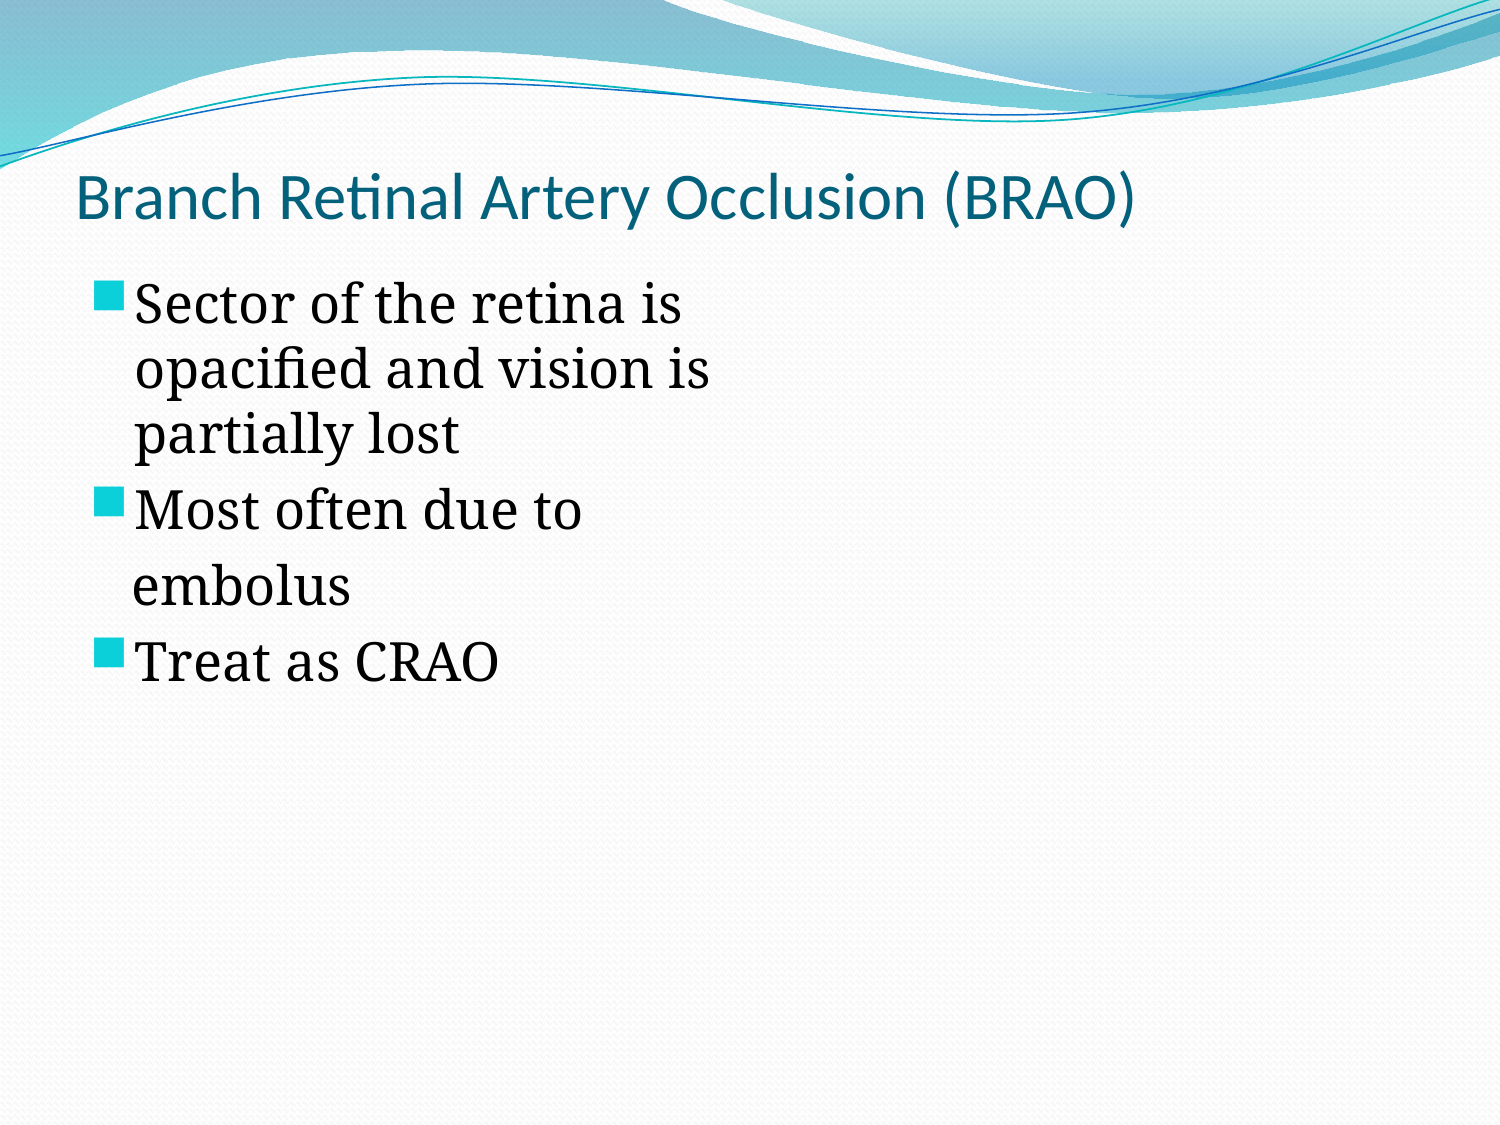

# Branch Retinal Artery Occlusion (BRAO)
Sector of the retina is opacified and vision is partially lost
Most often due to
   embolus
Treat as CRAO